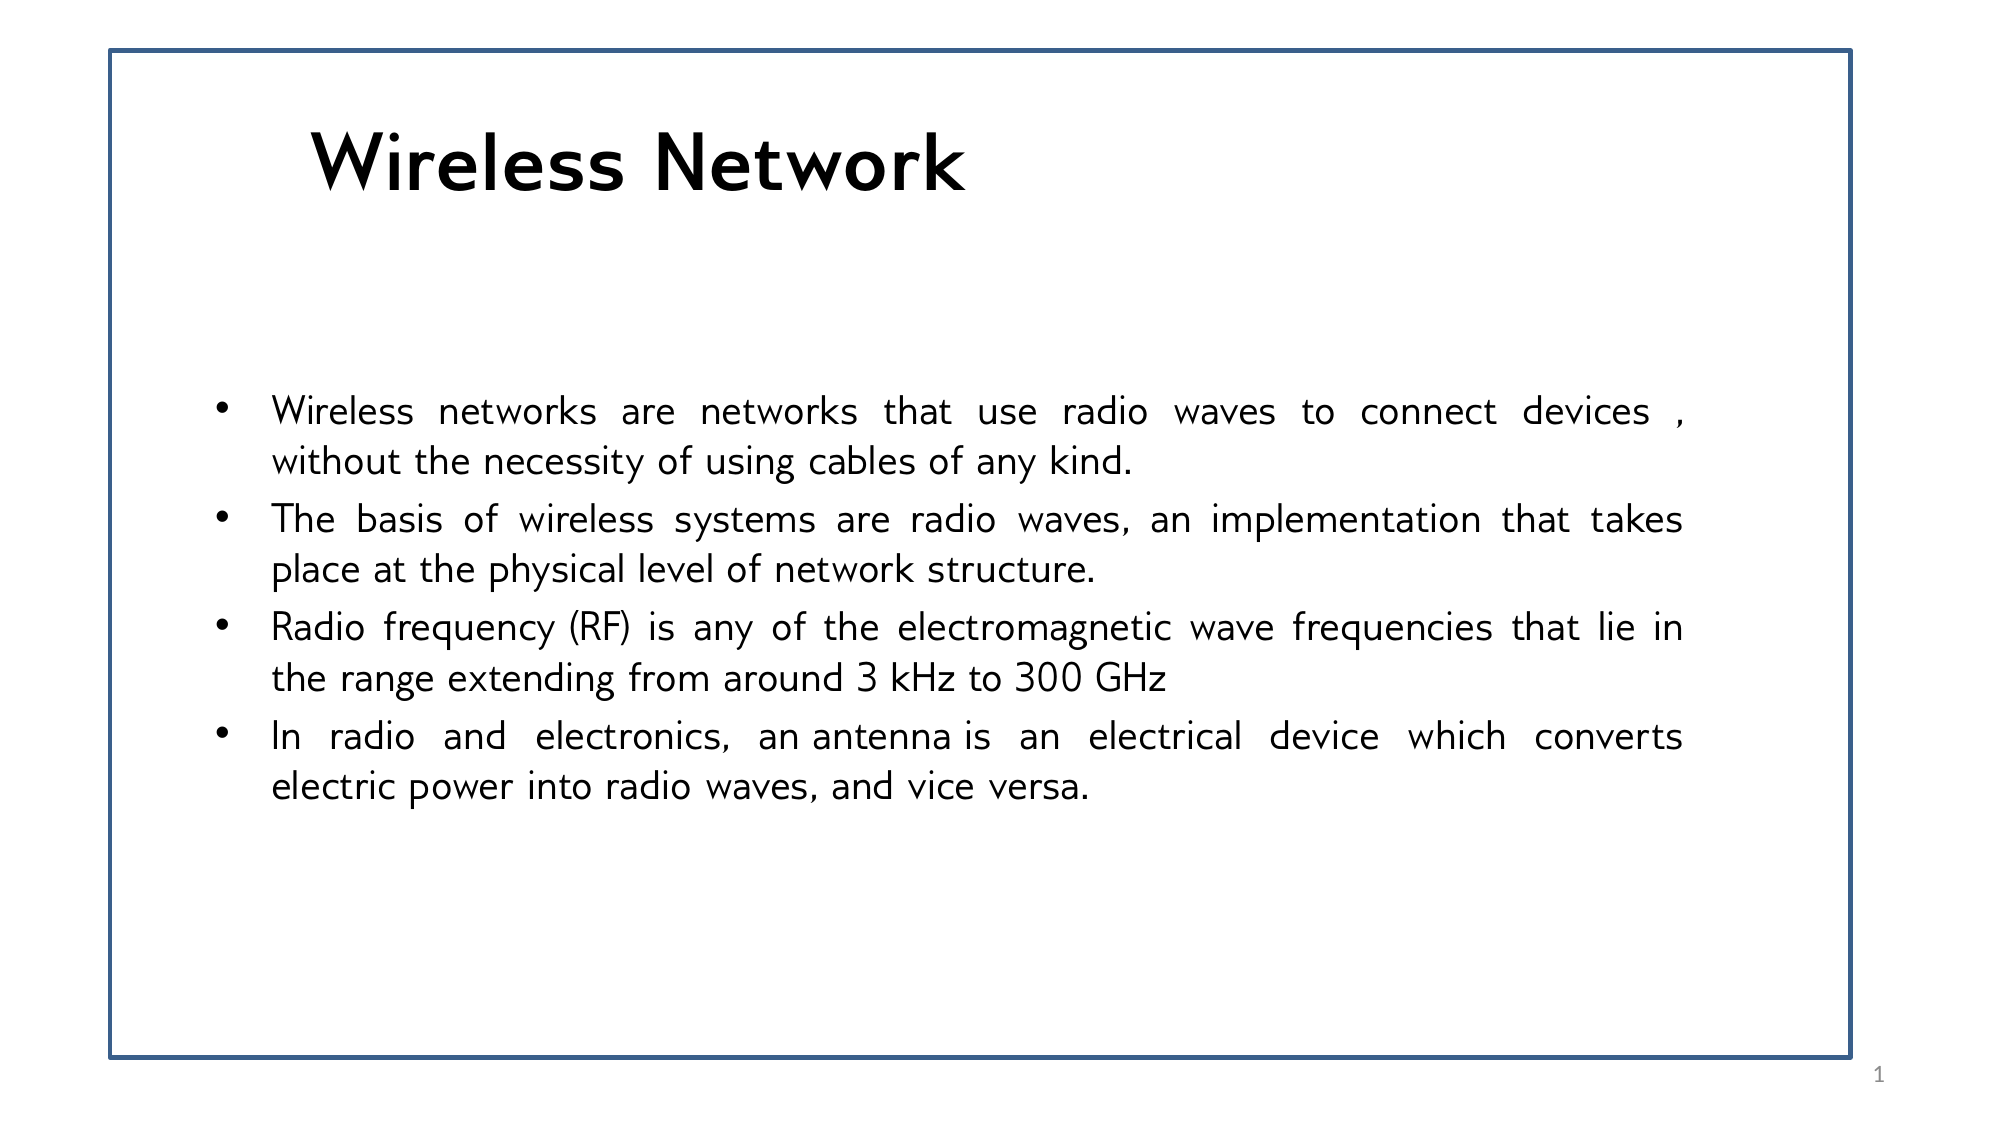

# Wireless Network
Wireless networks are networks that use radio waves to connect devices , without the necessity of using cables of any kind.
The basis of wireless systems are radio waves, an implementation that takes place at the physical level of network structure.
Radio frequency (RF) is any of the electromagnetic wave frequencies that lie in the range extending from around 3 kHz to 300 GHz
In radio and electronics, an antenna is an electrical device which converts electric power into radio waves, and vice versa.

1